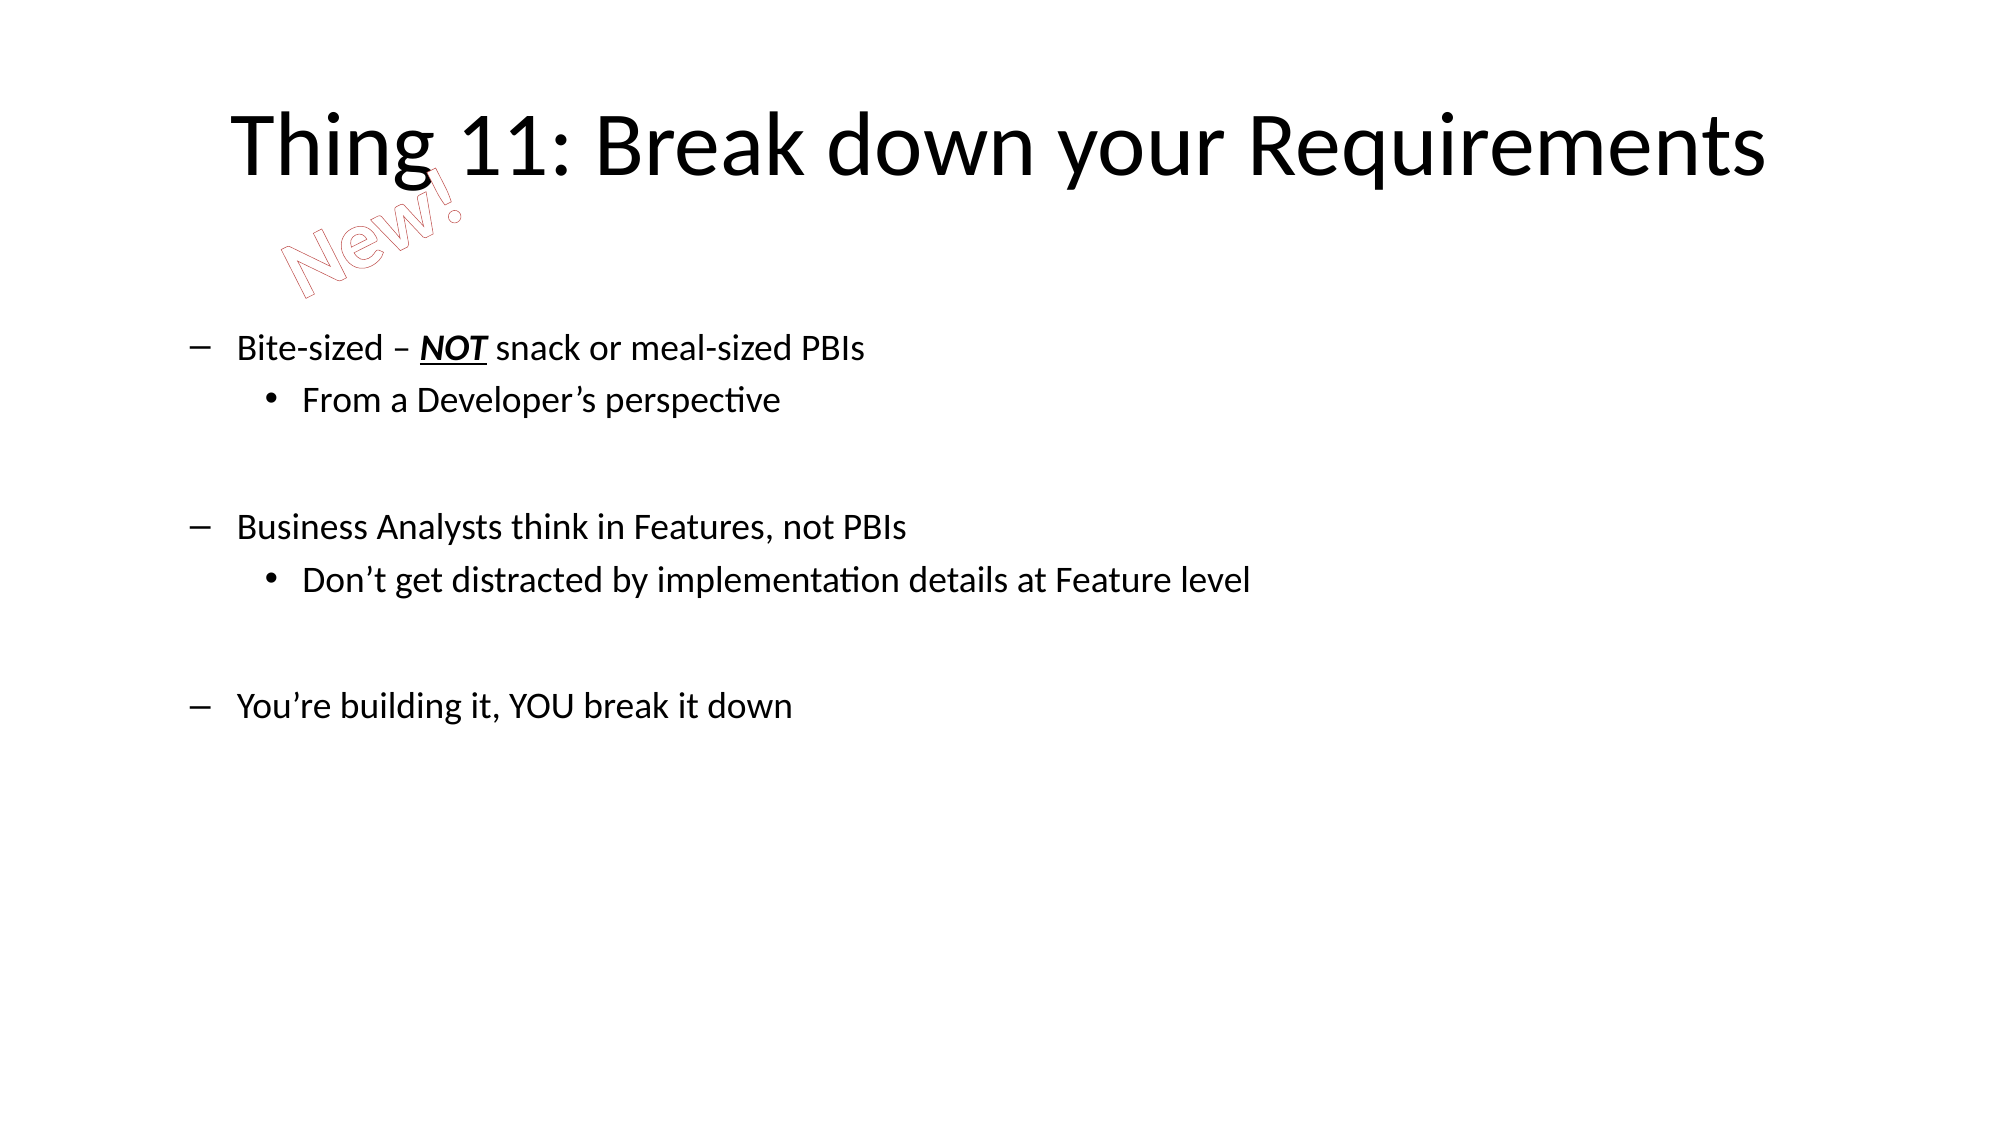

# Thing 11: Break down your Requirements
New!

Bite-sized – NOT snack or meal-sized PBIs
From a Developer’s perspective

Business Analysts think in Features, not PBIs
Don’t get distracted by implementation details at Feature level

You’re building it, YOU break it down